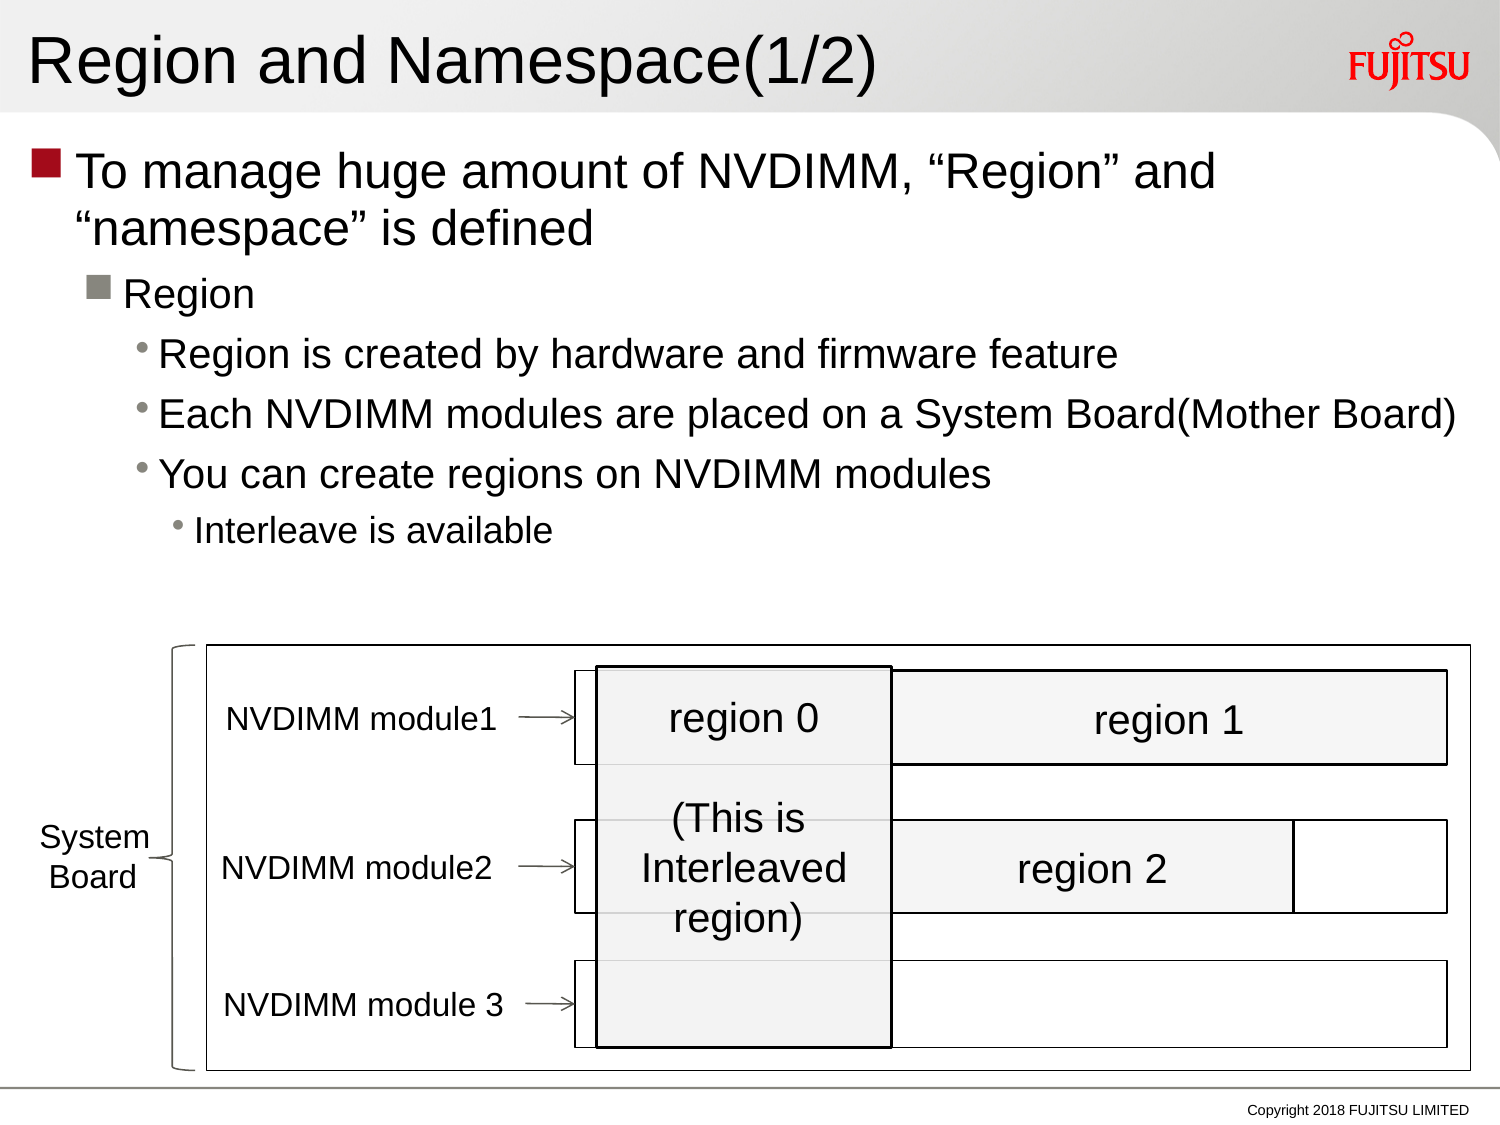

# Region and Namespace(1/2)
To manage huge amount of NVDIMM, “Region” and “namespace” is defined
Region
Region is created by hardware and firmware feature
Each NVDIMM modules are placed on a System Board(Mother Board)
You can create regions on NVDIMM modules
Interleave is available

region 1
region 0

(This is
Interleaved region)
NVDIMM module1
System
 Board

region 2
NVDIMM module2

NVDIMM module 3
Copyright 2018 FUJITSU LIMITED